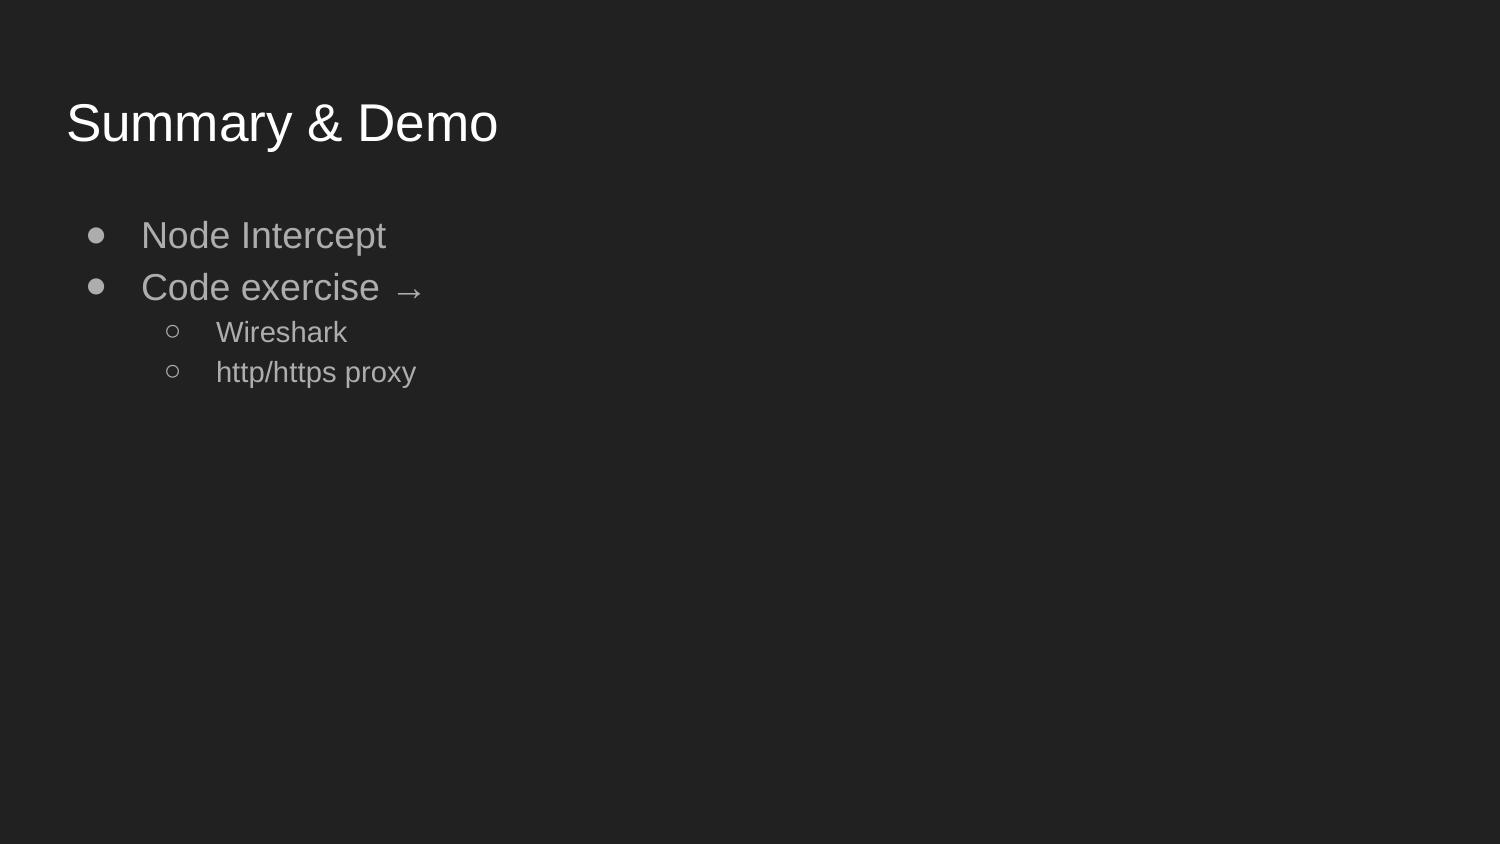

# Summary & Demo
Node Intercept
Code exercise →
Wireshark
http/https proxy